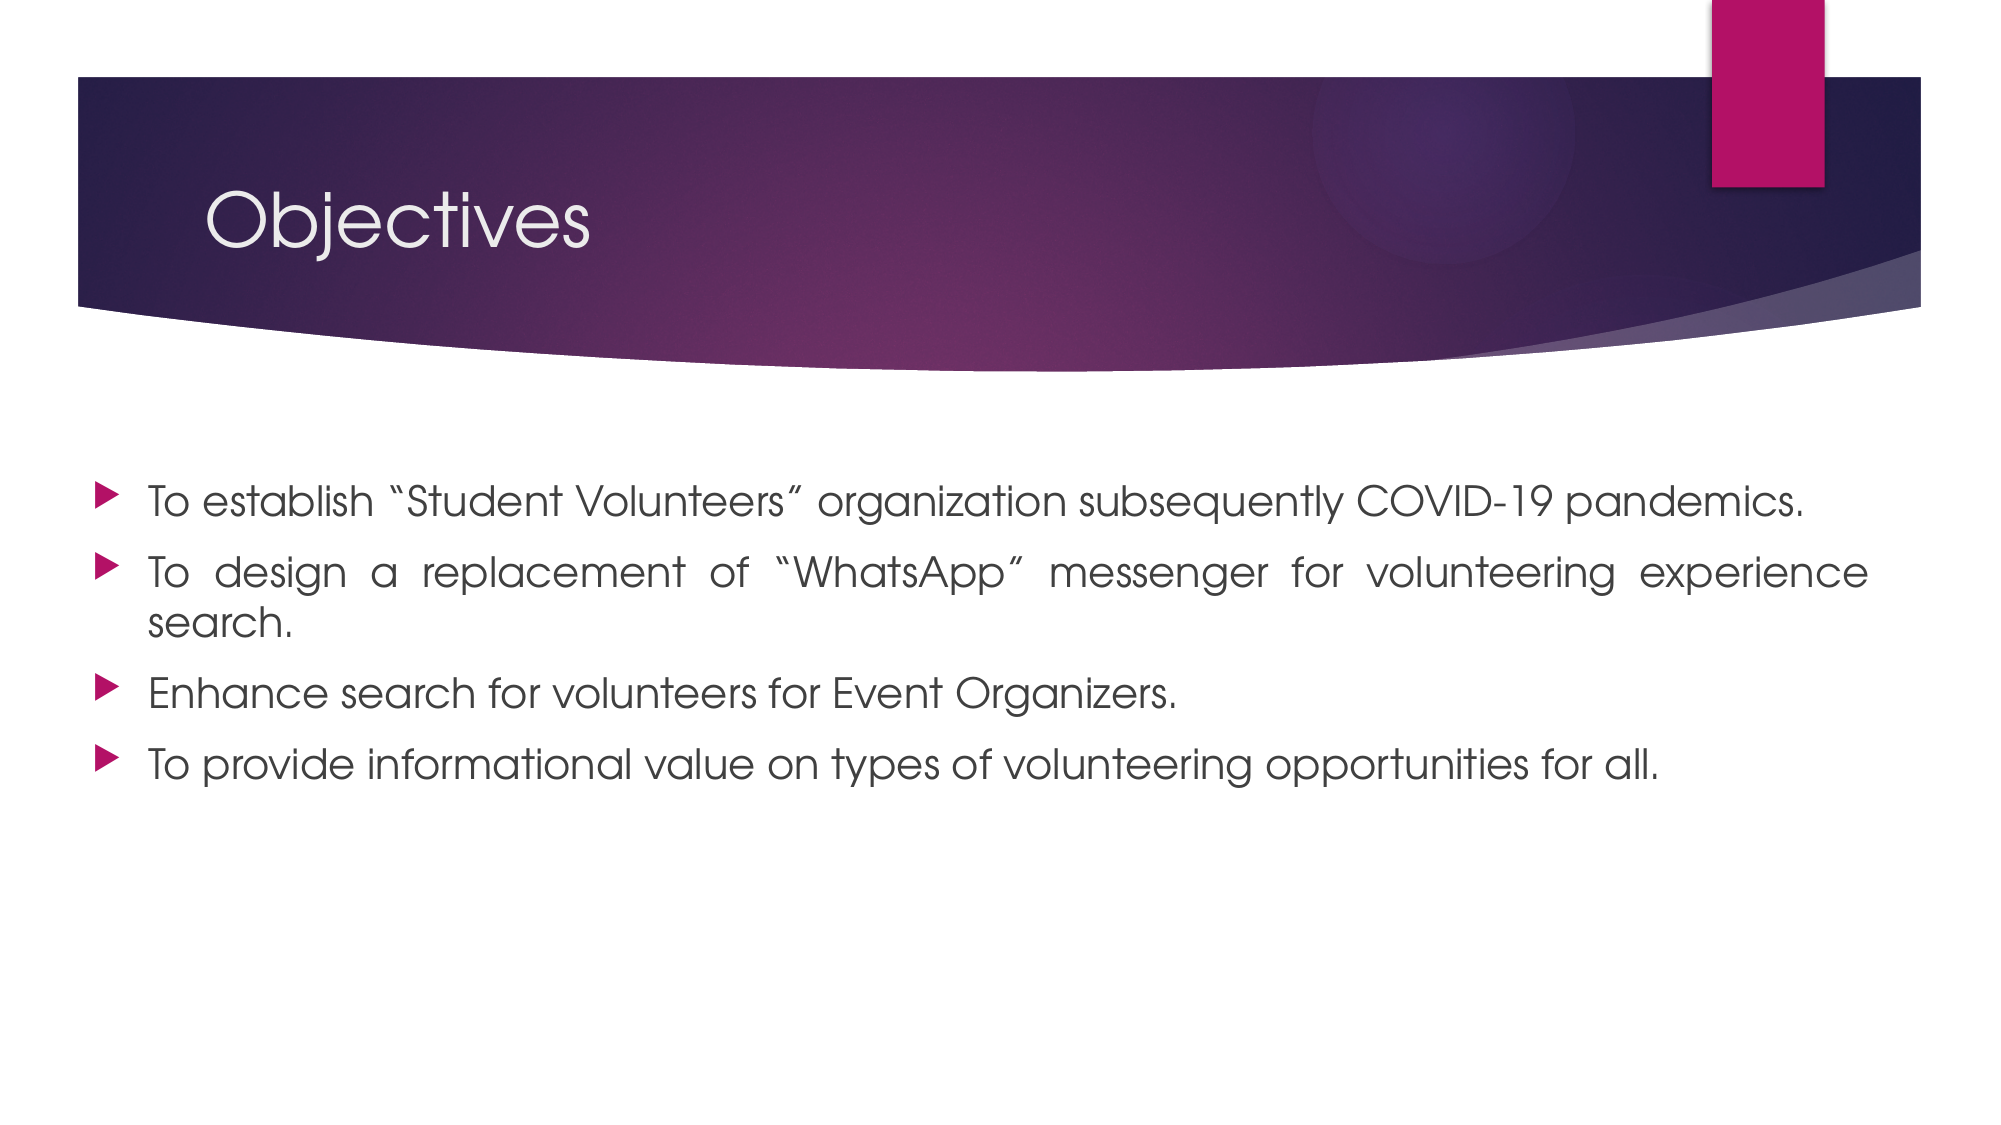

# Objectives

To establish “Student Volunteers” organization subsequently COVID-19 pandemics.
To design a replacement of “WhatsApp” messenger for volunteering experience search.
Enhance search for volunteers for Event Organizers.
To provide informational value on types of volunteering opportunities for all.